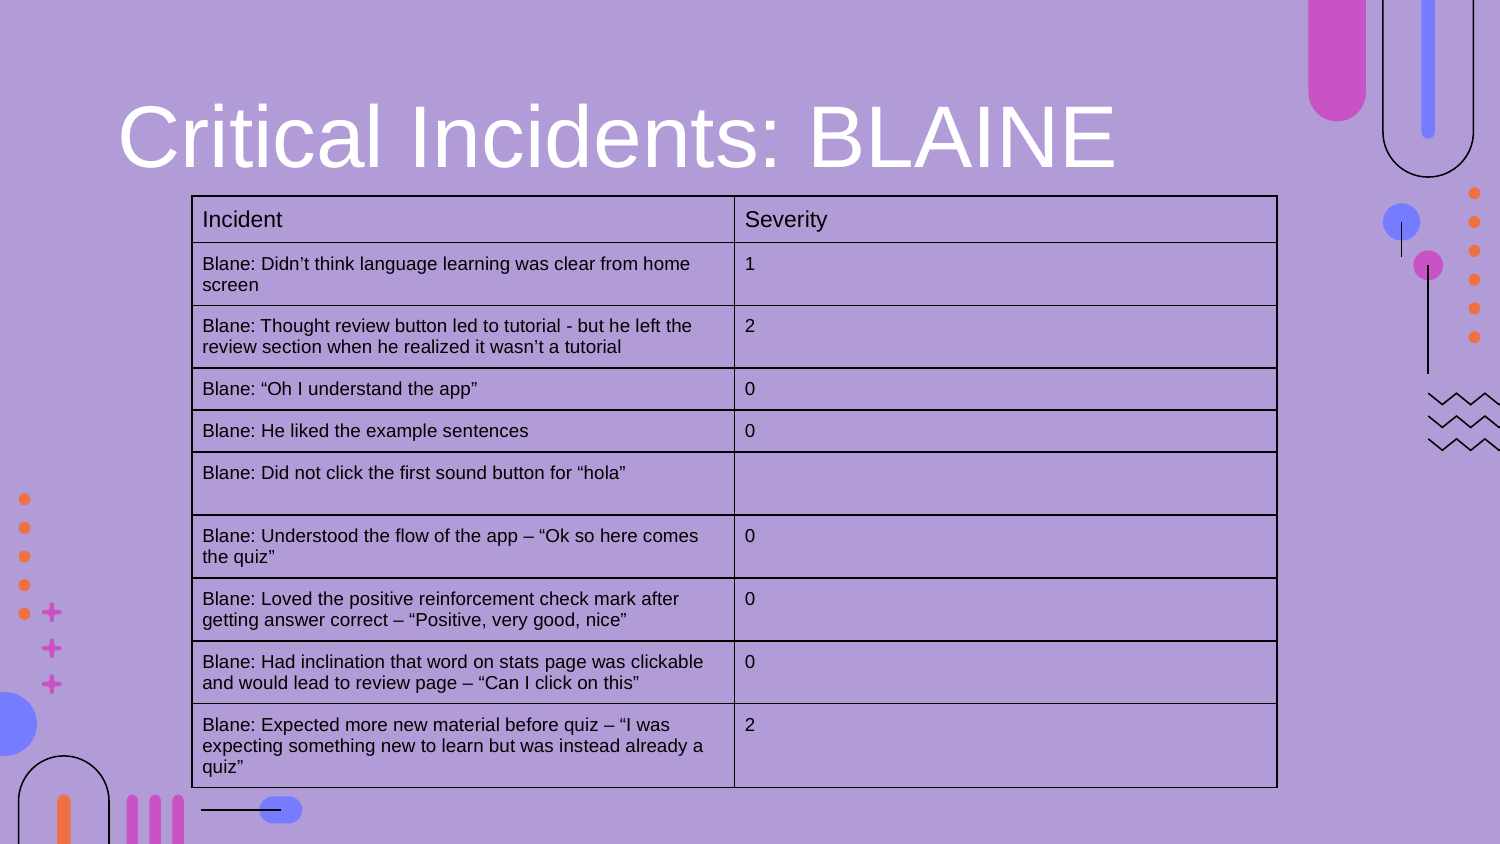

# Critical Incidents: BLAINE
| Incident | Severity |
| --- | --- |
| Blane: Didn’t think language learning was clear from home screen | 1 |
| Blane: Thought review button led to tutorial - but he left the review section when he realized it wasn’t a tutorial | 2 |
| Blane: “Oh I understand the app” | 0 |
| Blane: He liked the example sentences | 0 |
| Blane: Did not click the first sound button for “hola” |  |
| Blane: Understood the flow of the app – “Ok so here comes the quiz” | 0 |
| Blane: Loved the positive reinforcement check mark after getting answer correct – “Positive, very good, nice” | 0 |
| Blane: Had inclination that word on stats page was clickable and would lead to review page – “Can I click on this” | 0 |
| Blane: Expected more new material before quiz – “I was expecting something new to learn but was instead already a quiz” | 2 |